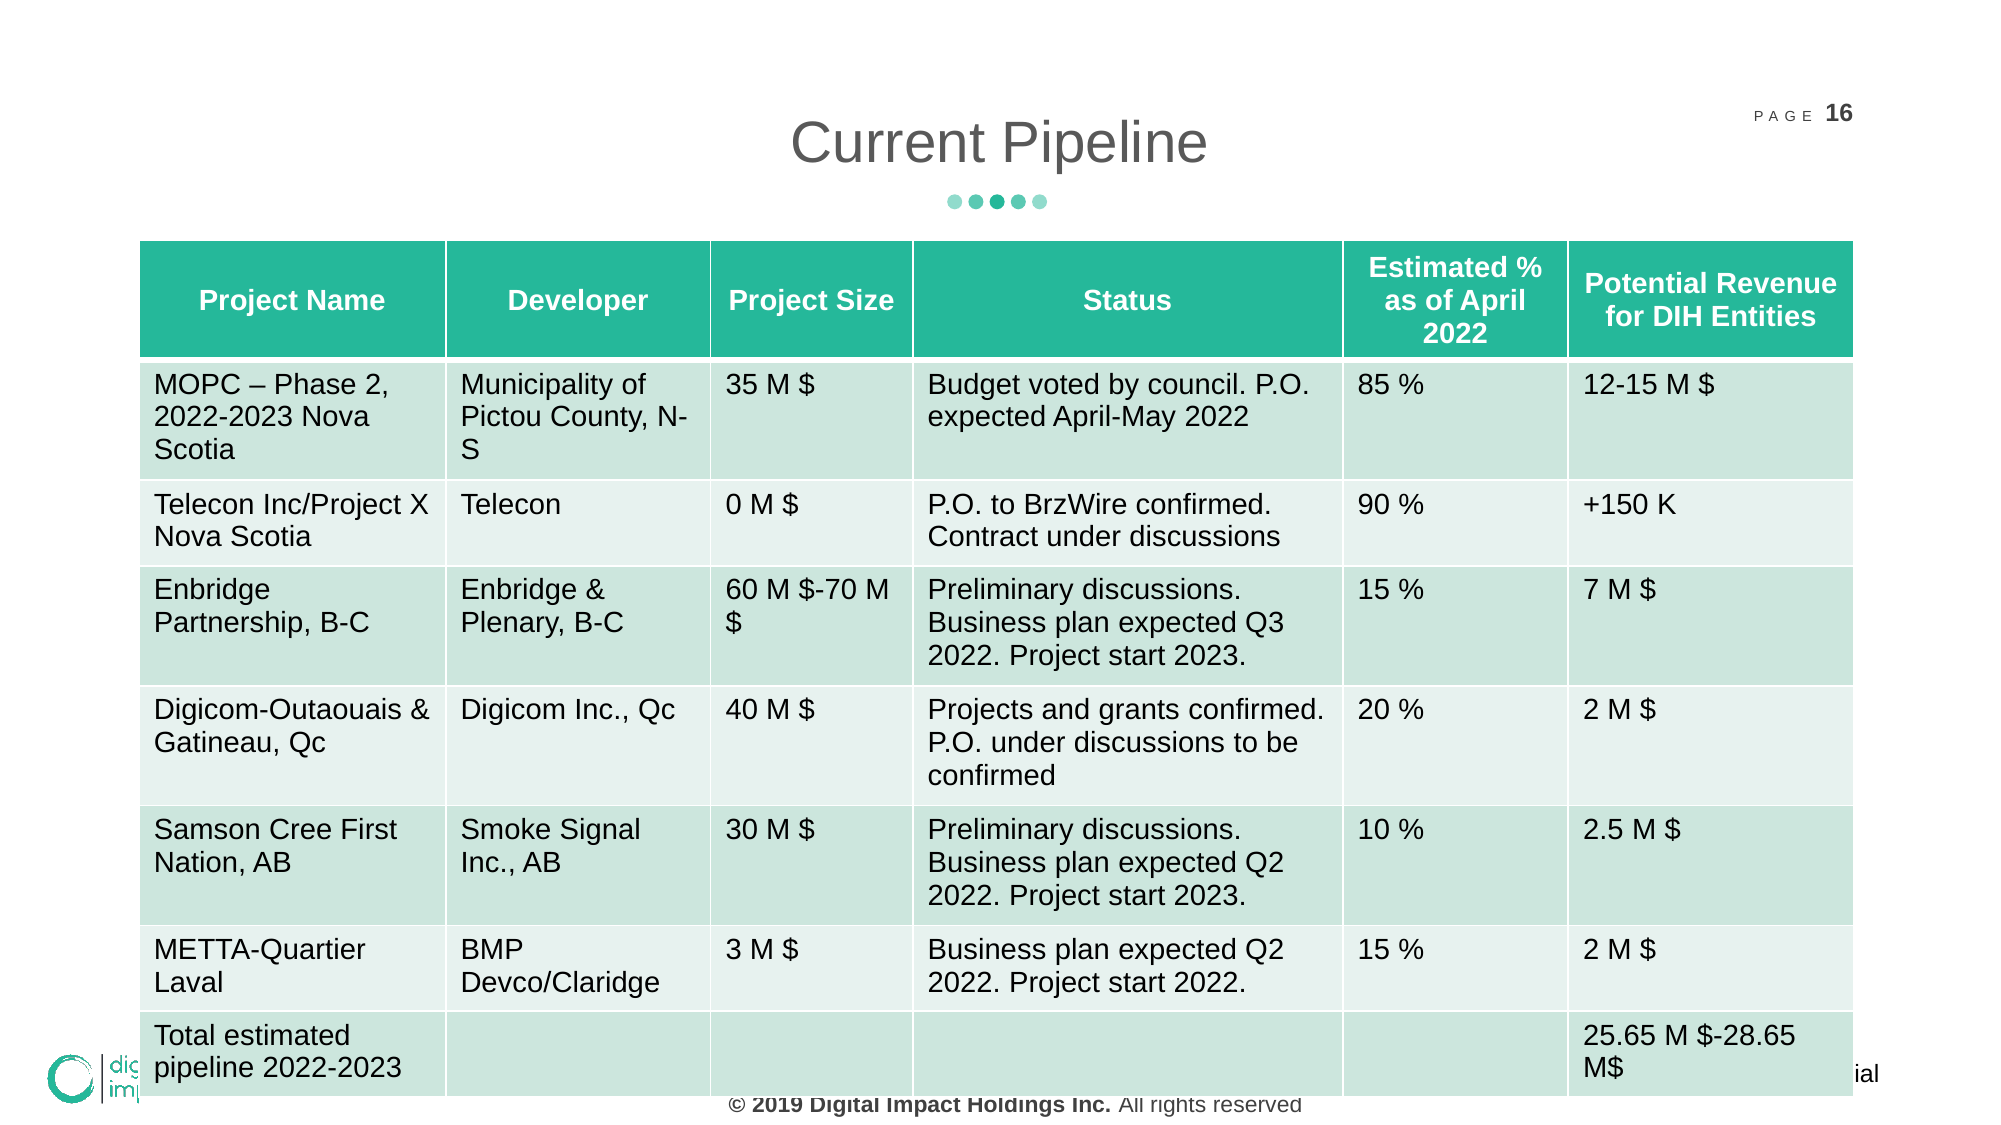

Current Pipeline

| Project Name | Developer | Project Size | Status | Estimated % as of April 2022 | Potential Revenue for DIH Entities |
| --- | --- | --- | --- | --- | --- |
| MOPC – Phase 2, 2022-2023 Nova Scotia | Municipality of Pictou County, N-S | 35 M $ | Budget voted by council. P.O. expected April-May 2022 | 85 % | 12-15 M $ |
| Telecon Inc/Project X Nova Scotia | Telecon | 0 M $ | P.O. to BrzWire confirmed. Contract under discussions | 90 % | +150 K |
| Enbridge Partnership, B-C | Enbridge & Plenary, B-C | 60 M $-70 M $ | Preliminary discussions. Business plan expected Q3 2022. Project start 2023. | 15 % | 7 M $ |
| Digicom-Outaouais & Gatineau, Qc | Digicom Inc., Qc | 40 M $ | Projects and grants confirmed. P.O. under discussions to be confirmed | 20 % | 2 M $ |
| Samson Cree First Nation, AB | Smoke Signal Inc., AB | 30 M $ | Preliminary discussions. Business plan expected Q2 2022. Project start 2023. | 10 % | 2.5 M $ |
| METTA-Quartier Laval | BMP Devco/Claridge | 3 M $ | Business plan expected Q2 2022. Project start 2022. | 15 % | 2 M $ |
| Total estimated pipeline 2022-2023 |  |  |  |  | 25.65 M $-28.65 M$ |

Plan
IP
Deals
Team
Strictly Confidential